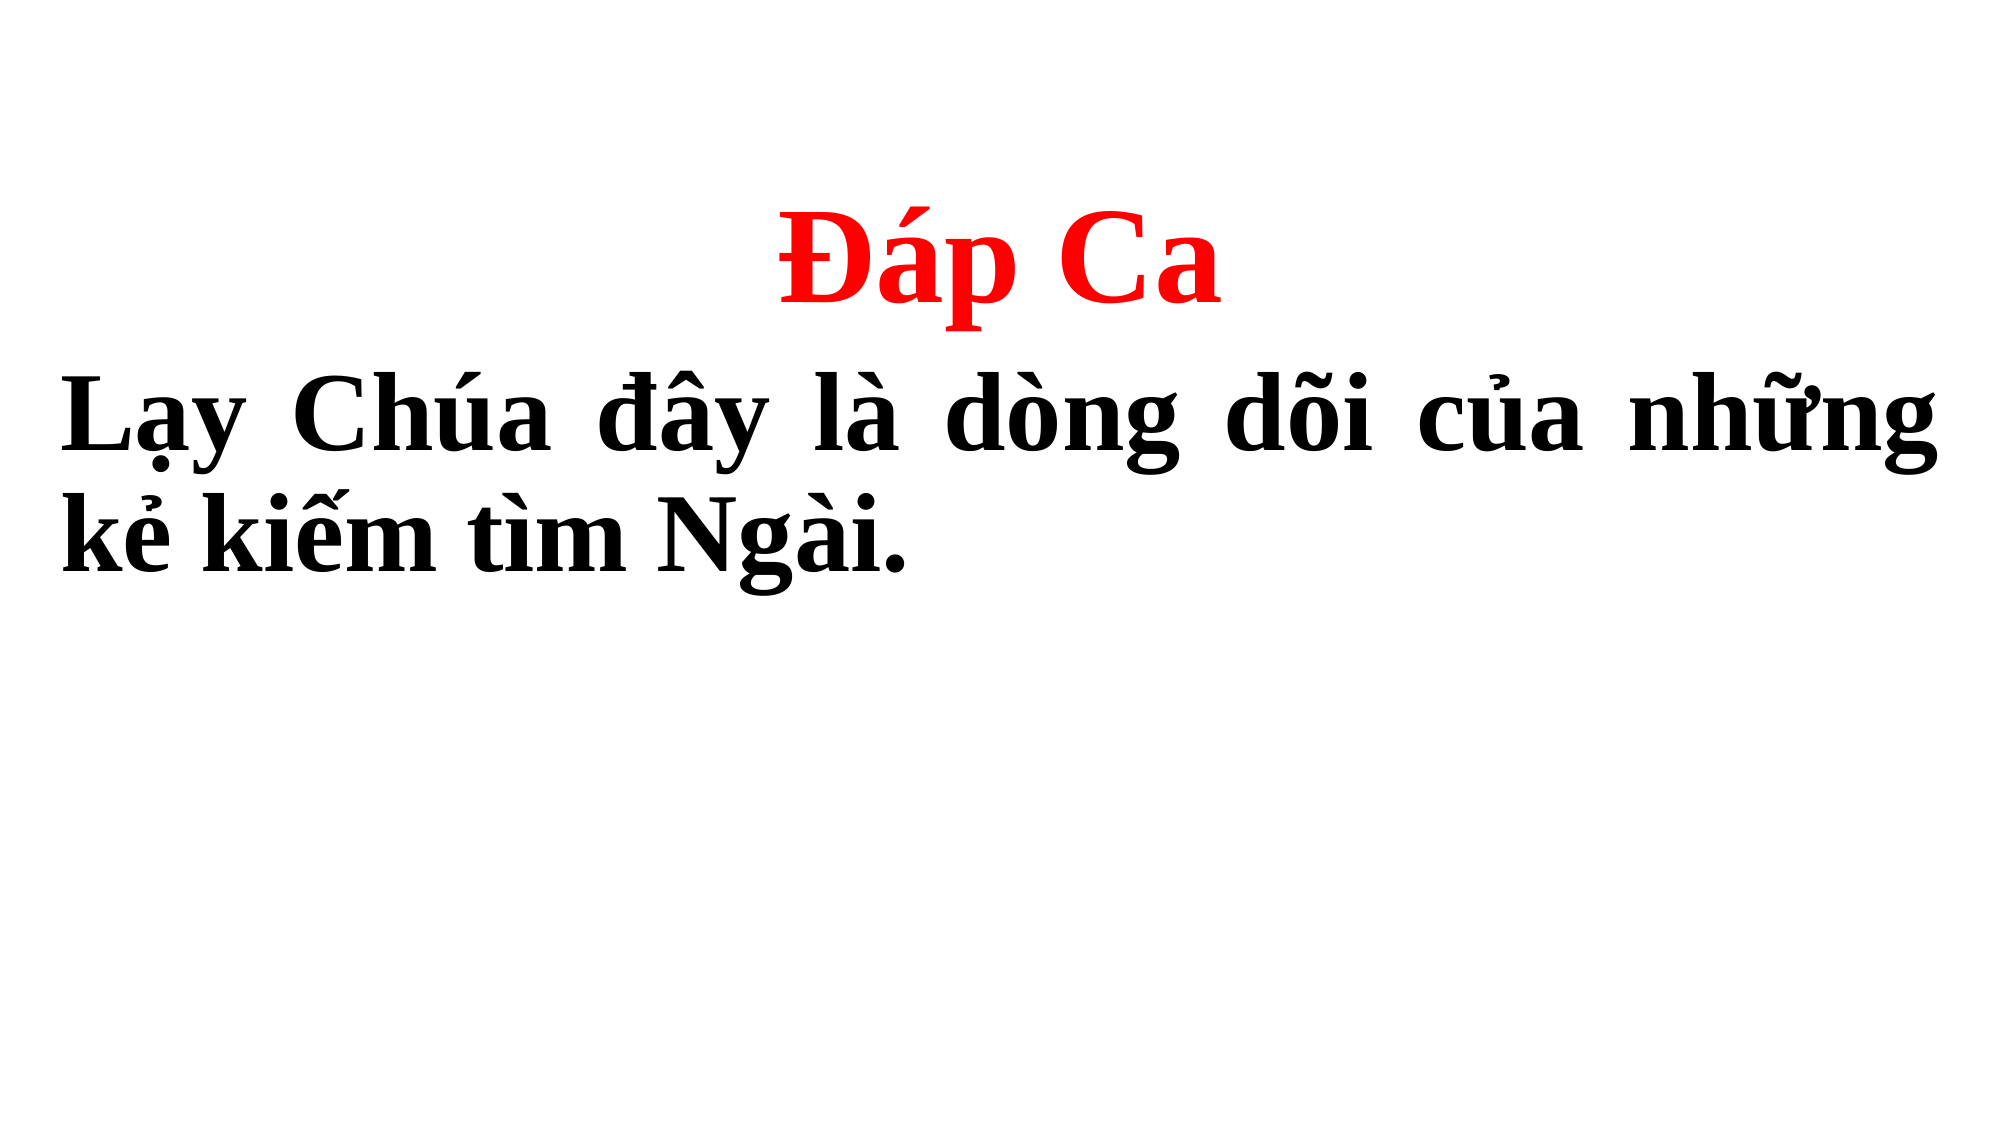

Đáp Ca
Lạy Chúa đây là dòng dõi của những kẻ kiếm tìm Ngài.